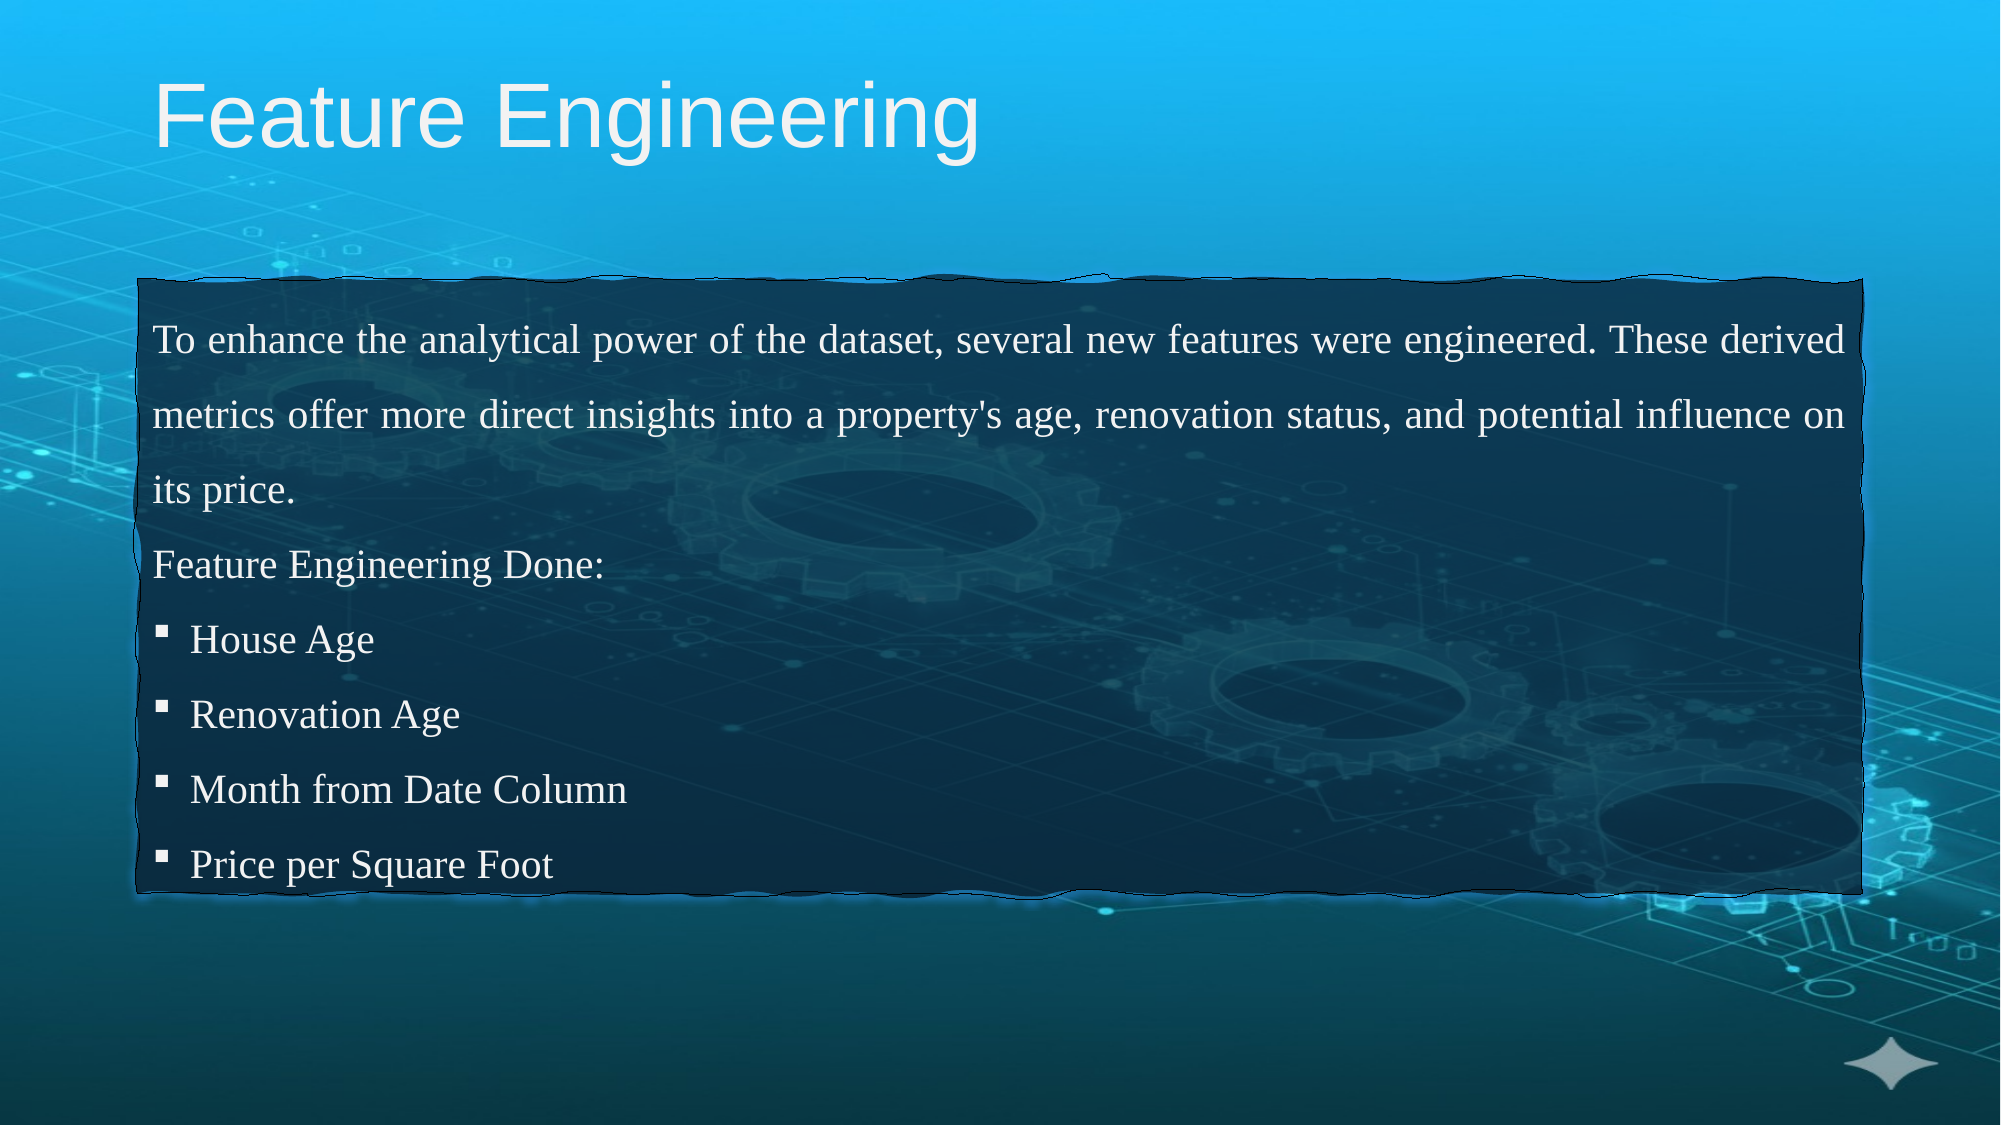

Feature Engineering
To enhance the analytical power of the dataset, several new features were engineered. These derived metrics offer more direct insights into a property's age, renovation status, and potential influence on its price.
Feature Engineering Done:
House Age
Renovation Age
Month from Date Column
Price per Square Foot